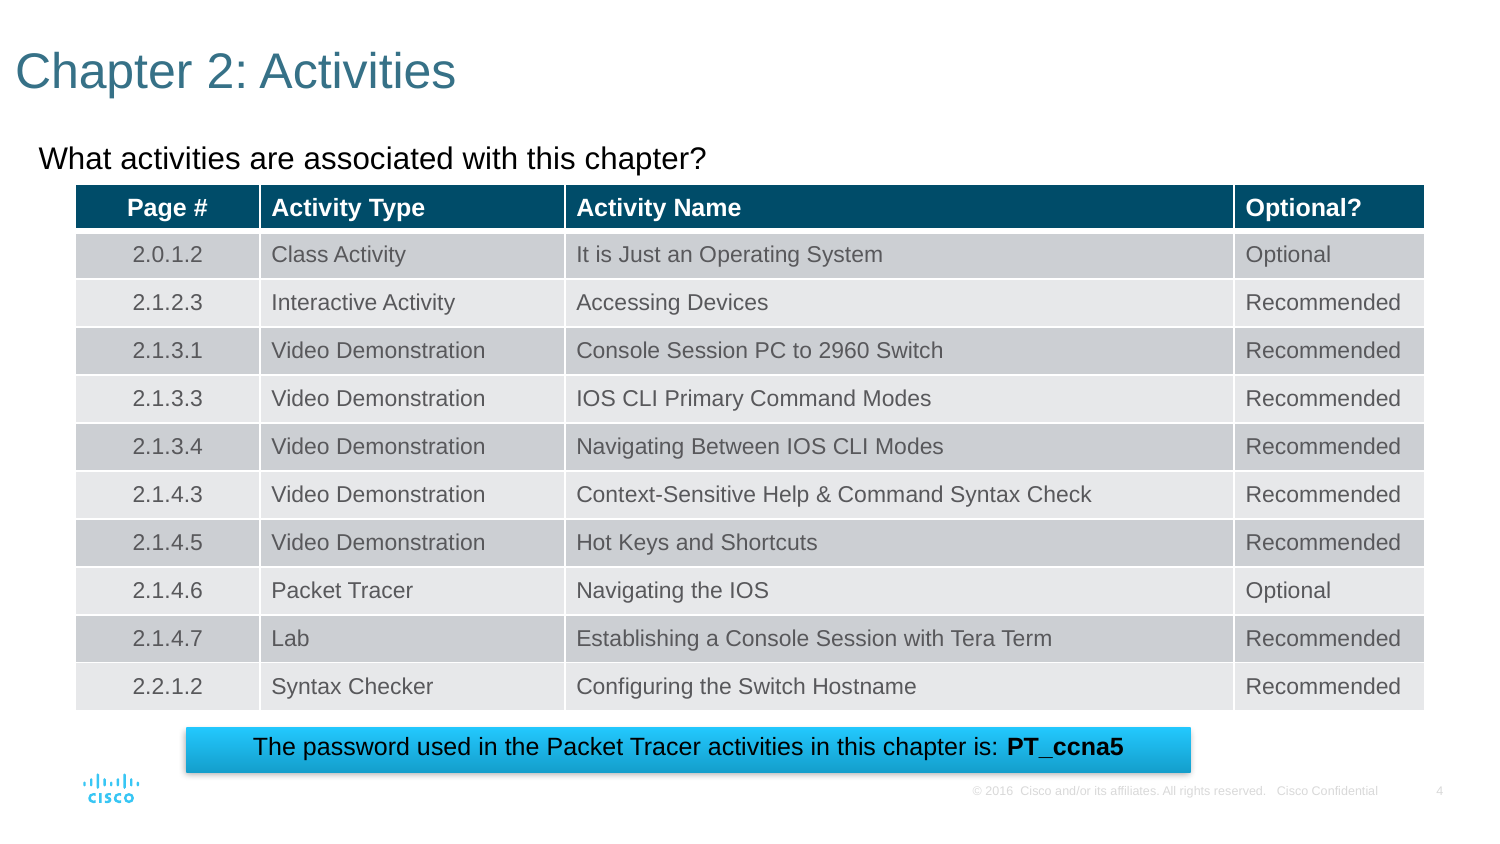

# Chapter 2: Activities
What activities are associated with this chapter?

| Page # | Activity Type | Activity Name | Optional? |
| --- | --- | --- | --- |
| 2.0.1.2 | Class Activity | It is Just an Operating System | Optional |
| 2.1.2.3 | Interactive Activity | Accessing Devices | Recommended |
| 2.1.3.1 | Video Demonstration | Console Session PC to 2960 Switch | Recommended |
| 2.1.3.3 | Video Demonstration | IOS CLI Primary Command Modes | Recommended |
| 2.1.3.4 | Video Demonstration | Navigating Between IOS CLI Modes | Recommended |
| 2.1.4.3 | Video Demonstration | Context-Sensitive Help & Command Syntax Check | Recommended |
| 2.1.4.5 | Video Demonstration | Hot Keys and Shortcuts | Recommended |
| 2.1.4.6 | Packet Tracer | Navigating the IOS | Optional |
| 2.1.4.7 | Lab | Establishing a Console Session with Tera Term | Recommended |
| 2.2.1.2 | Syntax Checker | Configuring the Switch Hostname | Recommended |
The password used in the Packet Tracer activities in this chapter is: PT_ccna5